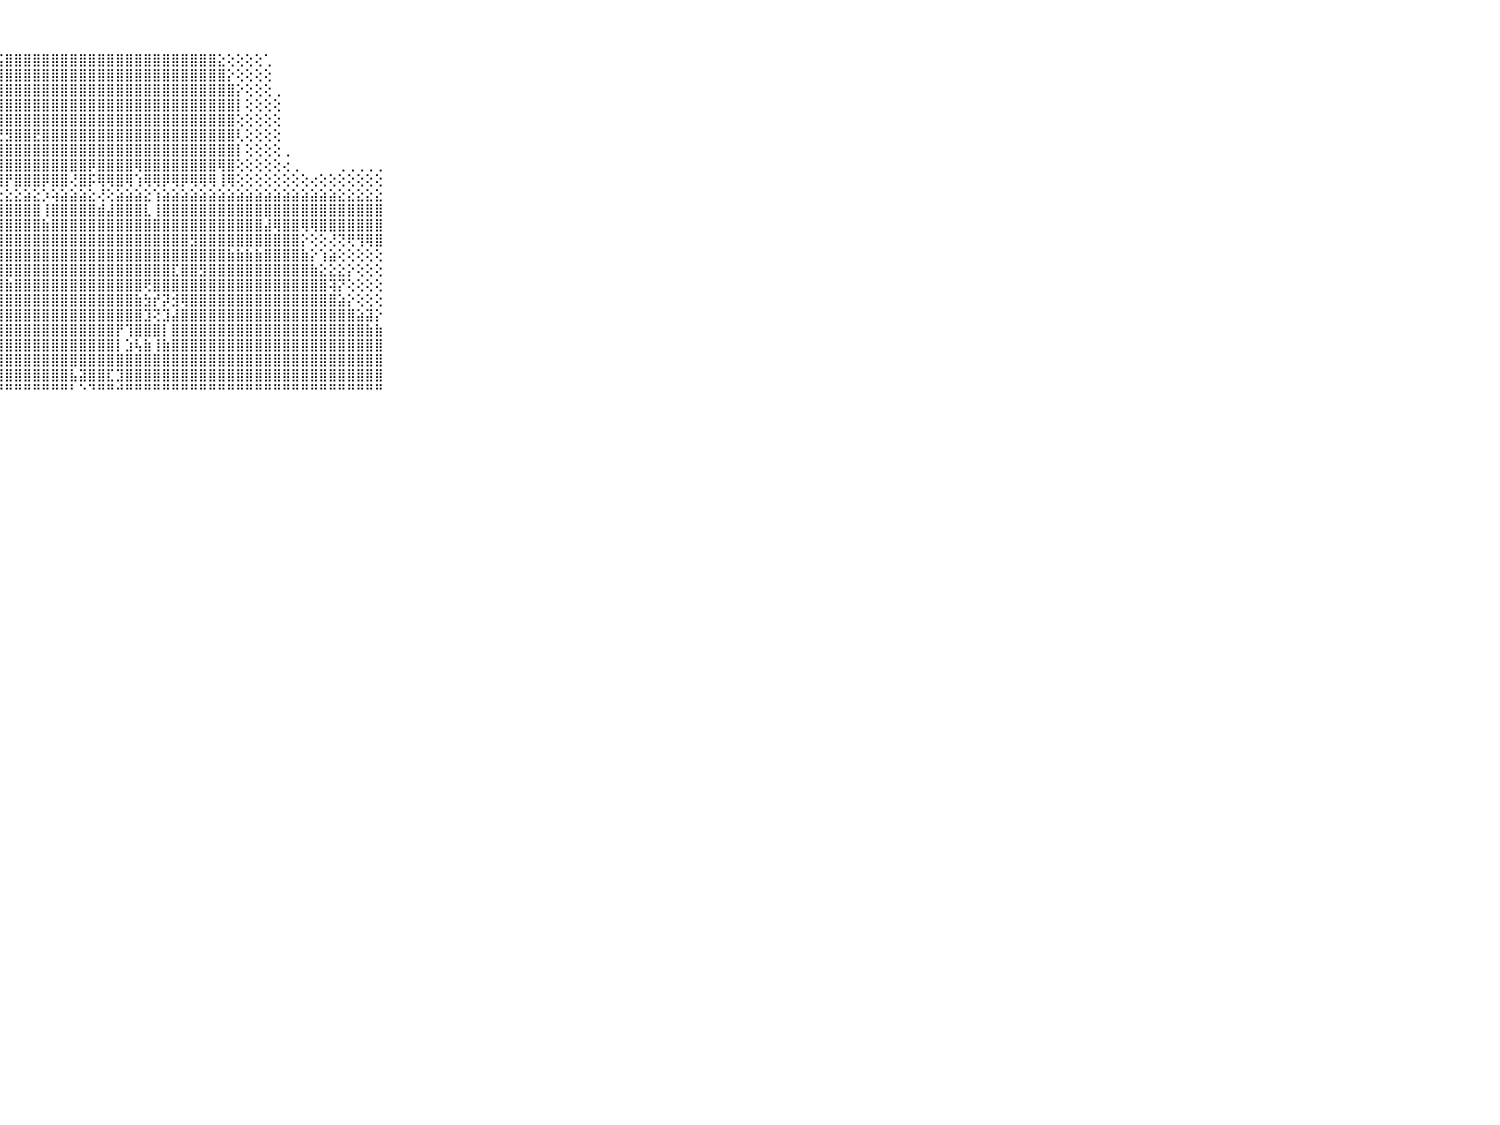

⠀⠀⠀⠀⠀⠀⠀⠀⠀⠀⠀⠀⠀⠀⠀⠀⠀⠀⠀⠀⠀⢄⢕⢕⢕⢱⣿⣯⣿⣿⣿⣿⣿⣿⣿⣿⣿⣿⣿⣿⣿⣿⣿⣿⣿⣿⣿⣿⣿⣿⣿⣕⢕⢕⢕⢕⢁⠀⠀⠀⠀⠀⠀⠀⠀⠀⠀⠀⠀⠀⠀⠀⠀⠀⠀⠀⠀⠀⠀⠀⠀
⠀⠀⠀⠀⠀⠀⠀⠀⠀⠀⠀⠀⠀⠀⠀⠀⠀⠀⠀⠀⢔⢕⢕⢕⢕⣼⣿⣿⣿⣿⣿⣿⣿⣿⣿⣿⣿⣿⣿⣿⣿⣿⣿⣿⣿⣿⣿⣿⣿⣿⣿⣿⡕⢕⢕⢕⢕⠀⠀⠀⠀⠀⠀⠀⠀⠀⠀⠀⠀⠀⠀⠀⠀⠀⠀⠀⠀⠀⠀⠀⠀
⠀⠀⠀⠀⠀⠀⠀⠀⠀⠀⠀⠀⠀⠀⠀⠀⠀⠀⠀⠀⢕⢕⢕⢕⣸⣿⣿⣿⣿⣿⣿⣿⣿⣿⣿⣿⣿⣿⣿⣿⣿⣿⣿⣿⣿⣿⣿⣿⣿⣿⣿⣿⣿⡕⢕⢕⢕⢀⠀⠀⠀⠀⠀⠀⠀⠀⠀⠀⠀⠀⠀⠀⠀⠀⠀⠀⠀⠀⠀⠀⠀
⠀⠀⠀⠀⠀⠀⠀⠀⠀⠀⠀⠀⠀⠀⠀⠀⠀⠀⠀⢕⢕⢕⢕⢕⣽⣿⣿⣿⣿⣿⣿⣿⣿⣿⣿⣿⣿⣿⣿⣿⣿⣿⣿⣿⣿⣿⣿⣿⣿⣿⣿⣿⣿⡇⢕⢕⢕⢕⠀⠀⠀⠀⠀⠀⠀⠀⠀⠀⠀⠀⠀⠀⠀⠀⠀⠀⠀⠀⠀⠀⠀
⠀⠀⠀⠀⠀⠀⠀⠀⠀⠀⠀⠀⠀⠀⠀⠀⠀⢄⢕⢕⢕⢕⢕⢕⣻⣿⣿⣿⣿⣿⣿⣿⣿⣿⣿⣿⣿⣿⣿⣿⣿⣿⣿⣿⣿⣿⣿⣿⣿⣿⣿⣿⣿⢕⢕⢕⢕⢕⠀⠀⠀⠀⠀⠀⠀⠀⠀⠀⠀⠀⠀⠀⠀⠀⠀⠀⠀⠀⠀⠀⠀
⠀⠀⠀⠀⠀⠀⠀⠀⠀⠀⠀⠀⠀⠀⠀⠀⢕⢕⢕⢕⢕⢕⢕⢕⢺⣿⣿⣟⣻⣿⣿⣟⣿⣿⣿⣿⣿⣿⣿⣿⣿⣿⣿⣿⣿⣿⣿⣿⣿⣿⣿⣿⣿⢇⢕⢕⢕⢕⠀⠀⠀⠀⠀⠀⠀⠀⠀⠀⠀⠀⠀⠀⠀⠀⠀⠀⠀⠀⠀⠀⠀
⠀⠀⠀⠀⠀⠀⠀⠀⠀⠀⠀⠀⠀⠀⠀⢕⢕⢕⢕⢕⢕⢕⡕⢕⢸⣿⣿⣿⣿⣿⣿⣿⣿⣿⣿⣿⣿⣿⣿⣿⣿⣿⣿⣿⣿⣿⣿⣿⣿⣿⣿⣿⣿⡇⢕⢕⢕⢕⢀⠀⠀⠀⠀⠀⠀⠀⠀⠀⠀⠀⠀⠀⠀⠀⠀⠀⠀⠀⠀⠀⠀
⠀⠀⠀⠀⠀⠀⠀⠀⠀⠀⠀⠀⠀⢔⢕⢕⢕⢕⢕⢕⢕⢕⡕⢕⢸⣿⡿⣿⣿⣿⣿⣿⣿⣿⣿⣿⣿⡿⣿⣿⣿⣿⢿⣿⣿⣿⣿⣿⣿⣿⣿⢿⣿⢕⢕⢕⢕⢕⢔⢀⠀⠀⠀⠀⢀⢀⢀⢀⢀⠀⠀⠀⠀⠀⠀⠀⠀⠀⠀⠀⠀
⠀⠀⠀⠀⠀⠀⠀⠀⠀⠀⠀⠀⠀⢔⠕⢕⢕⢕⢕⢕⢕⣕⢕⢕⢕⣿⡇⣿⡟⣿⣿⣿⡿⣿⣿⢜⣿⡯⢿⢿⣿⢿⢱⢿⢿⡿⢿⡿⢿⢿⢿⢸⢿⢕⢕⢕⢕⢕⢕⢕⢕⢔⢕⢕⢕⢕⢕⢕⢕⠀⠀⠀⠀⠀⠀⠀⠀⠀⠀⠀⠀
⠀⠀⠀⠀⠀⠀⠀⠀⠀⠀⠀⣀⣀⣀⣕⣕⣕⣕⣕⣕⣕⣝⣝⣗⣕⣕⣕⣕⣕⣕⣵⣕⡱⢵⣵⣵⣵⣕⢜⢕⣵⣵⣵⣕⢱⣵⣵⣵⣵⣵⣵⣵⣵⣵⣵⣵⣵⣵⣵⣵⣵⣵⣵⣵⣕⣕⣕⣕⣕⠀⠀⠀⠀⠀⠀⠀⠀⠀⠀⠀⠀
⠀⠀⠀⠀⠀⠀⠀⠀⠀⠀⠀⣿⣿⣿⣿⣿⣿⣿⣿⣿⣿⣿⣿⣿⣿⣿⣿⣿⣿⣿⣿⣿⢸⣿⣿⣿⣿⣿⣾⣼⣿⣿⣿⣇⢸⣿⣿⣿⣿⣿⣿⣿⣿⣿⣿⣿⣿⣿⣿⣿⣿⣿⣿⣿⣿⣿⣿⣿⣿⠀⠀⠀⠀⠀⠀⠀⠀⠀⠀⠀⠀
⠀⠀⠀⠀⠀⠀⠀⠀⠀⠀⠀⣾⣿⣿⣿⣿⣿⣿⣿⣿⣟⣻⣿⣿⣿⣿⣿⣿⣿⣿⣿⣿⣷⣿⣿⣿⣿⣿⣿⣿⣿⣿⣿⣿⣿⣿⣿⣿⣿⣿⣿⣿⣿⣿⣿⣿⣼⢿⣿⣿⢿⢿⣿⣿⣿⣿⣿⣿⣿⠀⠀⠀⠀⠀⠀⠀⠀⠀⠀⠀⠀
⠀⠀⠀⠀⠀⠀⠀⠀⠀⠀⠀⣵⣵⣵⣾⣿⣿⣿⣿⣿⣿⣿⣿⣿⣿⣿⣿⣿⣿⣿⣿⣿⣿⣿⣿⣿⣿⣿⣿⣿⣿⣿⣿⣿⣿⣿⣿⣿⣻⣿⣿⣿⣿⣿⣿⣿⣿⣿⣿⣿⡕⢕⢕⢜⢝⢟⢻⢿⣿⠀⠀⠀⠀⠀⠀⠀⠀⠀⠀⠀⠀
⠀⠀⠀⠀⠀⠀⠀⠀⠀⠀⠀⣾⣿⣿⣿⣿⣿⣿⣿⣿⣿⣟⣻⣿⣽⣿⣿⣿⣿⣿⣿⣿⣿⣿⣿⣿⣿⣿⣿⣿⣿⣿⣿⣿⣿⣿⣿⣿⣿⣿⣿⣿⣷⣷⣷⣷⣿⣿⣿⣿⣷⡕⢱⣵⢕⢕⢕⢕⢕⠀⠀⠀⠀⠀⠀⠀⠀⠀⠀⠀⠀
⠀⠀⠀⠀⠀⠀⠀⠀⠀⠀⠀⣿⣿⣿⣿⣿⣿⡿⢽⣿⣿⣿⣿⣿⣿⣿⣿⣿⣿⣿⣿⣿⣿⣿⣿⣿⣿⣿⣿⣿⣿⣿⣿⣿⣿⣿⣏⣿⣿⣻⣿⣿⣿⣿⣿⣿⣿⣿⣿⣿⣿⣷⣕⣕⣕⡕⢕⢕⢕⠀⠀⠀⠀⠀⠀⠀⠀⠀⠀⠀⠀
⠀⠀⠀⠀⠀⠀⠀⠀⠀⠀⠀⣿⣿⣿⣿⣯⣿⣿⣾⣿⣿⡯⢹⣵⣽⣿⣿⣿⣷⣿⣿⣿⣿⣿⣿⣿⣿⣿⣿⣿⣿⣿⣿⢟⣿⣿⣿⣿⣿⣿⣿⣿⣿⣿⣿⣿⣿⣿⣿⣿⣿⣿⣿⢽⡝⢕⢕⢕⢕⠀⠀⠀⠀⠀⠀⠀⠀⠀⠀⠀⠀
⠀⠀⠀⠀⠀⠀⠀⠀⠀⠀⠀⣿⣿⣿⣿⣽⣿⣿⣿⣿⣿⡟⢏⣹⣻⣧⣿⣿⣿⣿⣿⣿⣿⣿⣿⣿⣿⣿⣿⣿⣿⣿⣷⣳⡞⡽⣺⢿⣿⣿⣿⣿⣿⣿⣿⣿⣿⣿⣿⣿⣿⣿⣿⣿⣵⡕⢕⢕⢕⠀⠀⠀⠀⠀⠀⠀⠀⠀⠀⠀⠀
⠀⠀⠀⠀⠀⠀⠀⠀⠀⠀⠀⣿⣿⣿⣿⣿⣟⣻⣿⣿⣿⣿⣿⣿⣿⣿⣿⣿⣿⣿⣿⣿⣿⣿⣿⣿⣿⣿⣿⣿⣿⣿⣿⣹⢝⣹⣼⣿⣿⣿⣿⣿⣿⣿⣿⣿⣿⣿⣿⣿⣿⣿⣿⣿⣿⣿⣵⣽⡕⠀⠀⠀⠀⠀⠀⠀⠀⠀⠀⠀⠀
⠀⠀⠀⠀⠀⠀⠀⠀⠀⠀⠀⣿⣿⣿⡏⢟⣻⣿⢻⣯⣿⣿⣿⣿⣿⣿⣿⣿⣿⣿⣿⣿⣿⣿⣿⣿⣿⣿⣿⣿⡟⢹⣿⣿⣿⡇⣿⣿⣿⣿⣿⣿⣿⣿⣿⣿⣿⣿⣿⣿⣿⣿⣿⣿⣿⣿⣿⣷⣷⠀⠀⠀⠀⠀⠀⠀⠀⠀⠀⠀⠀
⠀⠀⠀⠀⠀⠀⠀⠀⠀⠀⠀⢕⢸⣕⣱⣵⣷⣿⣾⣿⣿⣿⣿⣿⣿⣿⣿⣿⣿⣿⣿⣿⣿⣿⣿⣿⣿⣿⣿⣿⡇⣱⢧⣷⢸⣷⣿⣿⣿⣿⣿⣿⣿⣿⣿⣿⣿⣿⣿⣿⣿⣿⣿⣿⣿⣿⣿⣿⣿⠀⠀⠀⠀⠀⠀⠀⠀⠀⠀⠀⠀
⠀⠀⠀⠀⠀⠀⠀⠀⠀⠀⠀⢟⢇⣿⣿⣿⣿⣿⣿⣿⣿⣿⣿⣿⣿⣿⣿⣿⣿⣿⣿⣿⣿⣿⣿⣿⣿⣿⣿⣿⣿⣿⣿⣿⣿⣿⣿⣿⣿⣿⣿⣿⣿⣿⣿⣿⣿⣿⣿⣿⣿⣿⣿⣿⣿⣿⣿⣿⣿⠀⠀⠀⠀⠀⠀⠀⠀⠀⠀⠀⠀
⠀⠀⠀⠀⠀⠀⠀⠀⠀⠀⠀⢕⣵⣿⣿⣿⣿⣿⣿⣿⣿⣿⣿⣿⣿⣿⣿⣿⣿⣿⣿⣿⣿⣿⣿⣧⣽⣿⣿⣏⣹⣿⣿⣿⣿⣿⣿⣿⣿⣿⣿⣿⣿⣿⣿⣿⣿⣿⣿⣿⣿⣿⣿⣿⣿⣿⣿⣿⣿⠀⠀⠀⠀⠀⠀⠀⠀⠀⠀⠀⠀
⠀⠀⠀⠀⠀⠀⠀⠀⠀⠀⠀⠛⠛⠛⠛⠛⠛⠛⠛⠛⠛⠛⠛⠛⠛⠛⠛⠛⠛⠛⠛⠛⠛⠛⠛⠃⠑⠙⠛⠛⠚⠛⠛⠛⠛⠛⠛⠛⠛⠛⠛⠛⠛⠛⠛⠛⠛⠛⠛⠛⠛⠛⠛⠛⠛⠛⠛⠛⠛⠀⠀⠀⠀⠀⠀⠀⠀⠀⠀⠀⠀